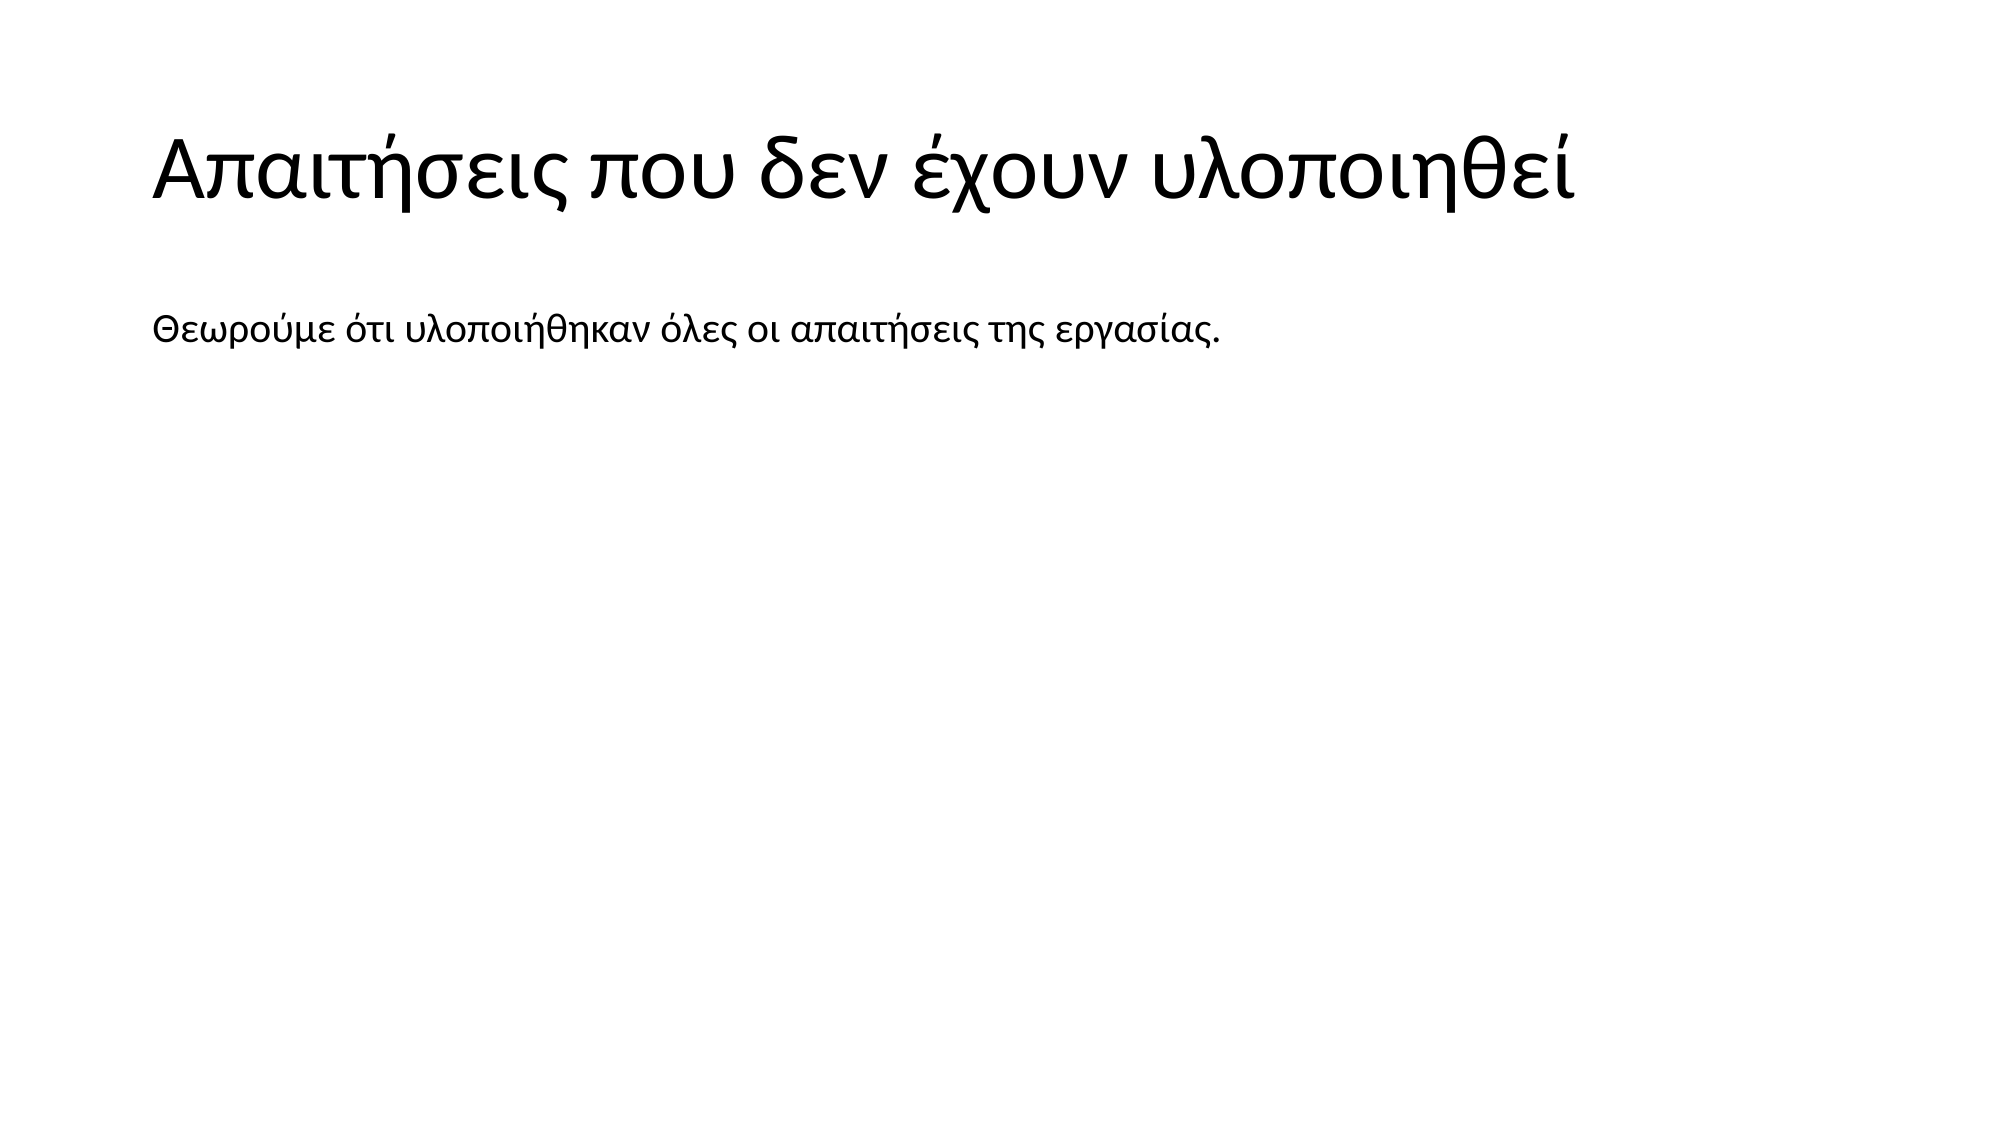

# Απαιτήσεις που δεν έχουν υλοποιηθεί
Θεωρούμε ότι υλοποιήθηκαν όλες οι απαιτήσεις της εργασίας.